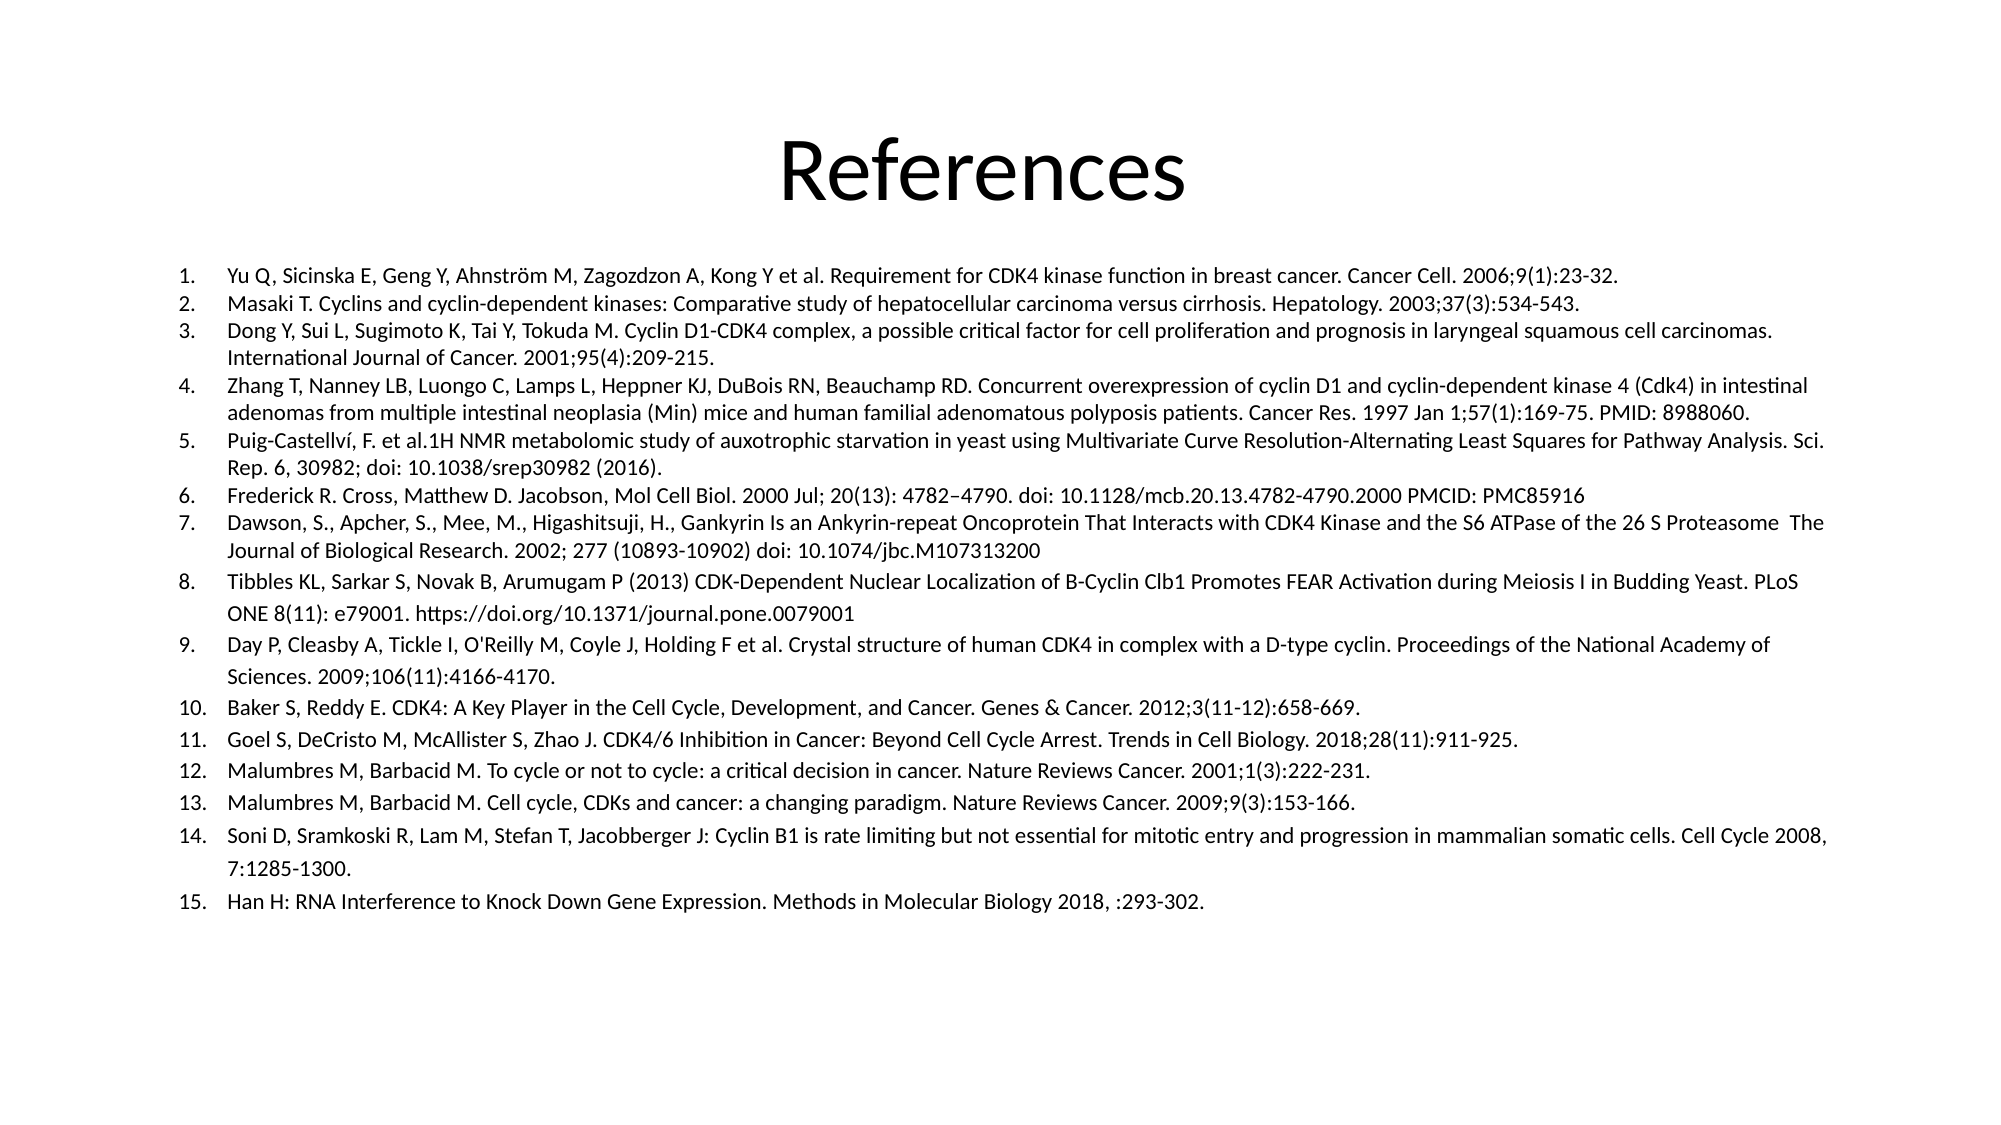

# References
Yu Q, Sicinska E, Geng Y, Ahnström M, Zagozdzon A, Kong Y et al. Requirement for CDK4 kinase function in breast cancer. Cancer Cell. 2006;9(1):23-32.
Masaki T. Cyclins and cyclin-dependent kinases: Comparative study of hepatocellular carcinoma versus cirrhosis. Hepatology. 2003;37(3):534-543.
Dong Y, Sui L, Sugimoto K, Tai Y, Tokuda M. Cyclin D1-CDK4 complex, a possible critical factor for cell proliferation and prognosis in laryngeal squamous cell carcinomas. International Journal of Cancer. 2001;95(4):209-215.
Zhang T, Nanney LB, Luongo C, Lamps L, Heppner KJ, DuBois RN, Beauchamp RD. Concurrent overexpression of cyclin D1 and cyclin-dependent kinase 4 (Cdk4) in intestinal adenomas from multiple intestinal neoplasia (Min) mice and human familial adenomatous polyposis patients. Cancer Res. 1997 Jan 1;57(1):169-75. PMID: 8988060.
Puig-Castellví, F. et al.1H NMR metabolomic study of auxotrophic starvation in yeast using Multivariate Curve Resolution-Alternating Least Squares for Pathway Analysis. Sci. Rep. 6, 30982; doi: 10.1038/srep30982 (2016).
Frederick R. Cross, Matthew D. Jacobson, Mol Cell Biol. 2000 Jul; 20(13): 4782–4790. doi: 10.1128/mcb.20.13.4782-4790.2000 PMCID: PMC85916
Dawson, S., Apcher, S., Mee, M., Higashitsuji, H., Gankyrin Is an Ankyrin-repeat Oncoprotein That Interacts with CDK4 Kinase and the S6 ATPase of the 26 S Proteasome  The Journal of Biological Research. 2002; 277 (10893-10902) doi: 10.1074/jbc.M107313200
Tibbles KL, Sarkar S, Novak B, Arumugam P (2013) CDK-Dependent Nuclear Localization of B-Cyclin Clb1 Promotes FEAR Activation during Meiosis I in Budding Yeast. PLoS ONE 8(11): e79001. https://doi.org/10.1371/journal.pone.0079001
Day P, Cleasby A, Tickle I, O'Reilly M, Coyle J, Holding F et al. Crystal structure of human CDK4 in complex with a D-type cyclin. Proceedings of the National Academy of Sciences. 2009;106(11):4166-4170.
Baker S, Reddy E. CDK4: A Key Player in the Cell Cycle, Development, and Cancer. Genes & Cancer. 2012;3(11-12):658-669.
Goel S, DeCristo M, McAllister S, Zhao J. CDK4/6 Inhibition in Cancer: Beyond Cell Cycle Arrest. Trends in Cell Biology. 2018;28(11):911-925.
Malumbres M, Barbacid M. To cycle or not to cycle: a critical decision in cancer. Nature Reviews Cancer. 2001;1(3):222-231.
Malumbres M, Barbacid M. Cell cycle, CDKs and cancer: a changing paradigm. Nature Reviews Cancer. 2009;9(3):153-166.
Soni D, Sramkoski R, Lam M, Stefan T, Jacobberger J: Cyclin B1 is rate limiting but not essential for mitotic entry and progression in mammalian somatic cells. Cell Cycle 2008, 7:1285-1300.
Han H: RNA Interference to Knock Down Gene Expression. Methods in Molecular Biology 2018, :293-302.